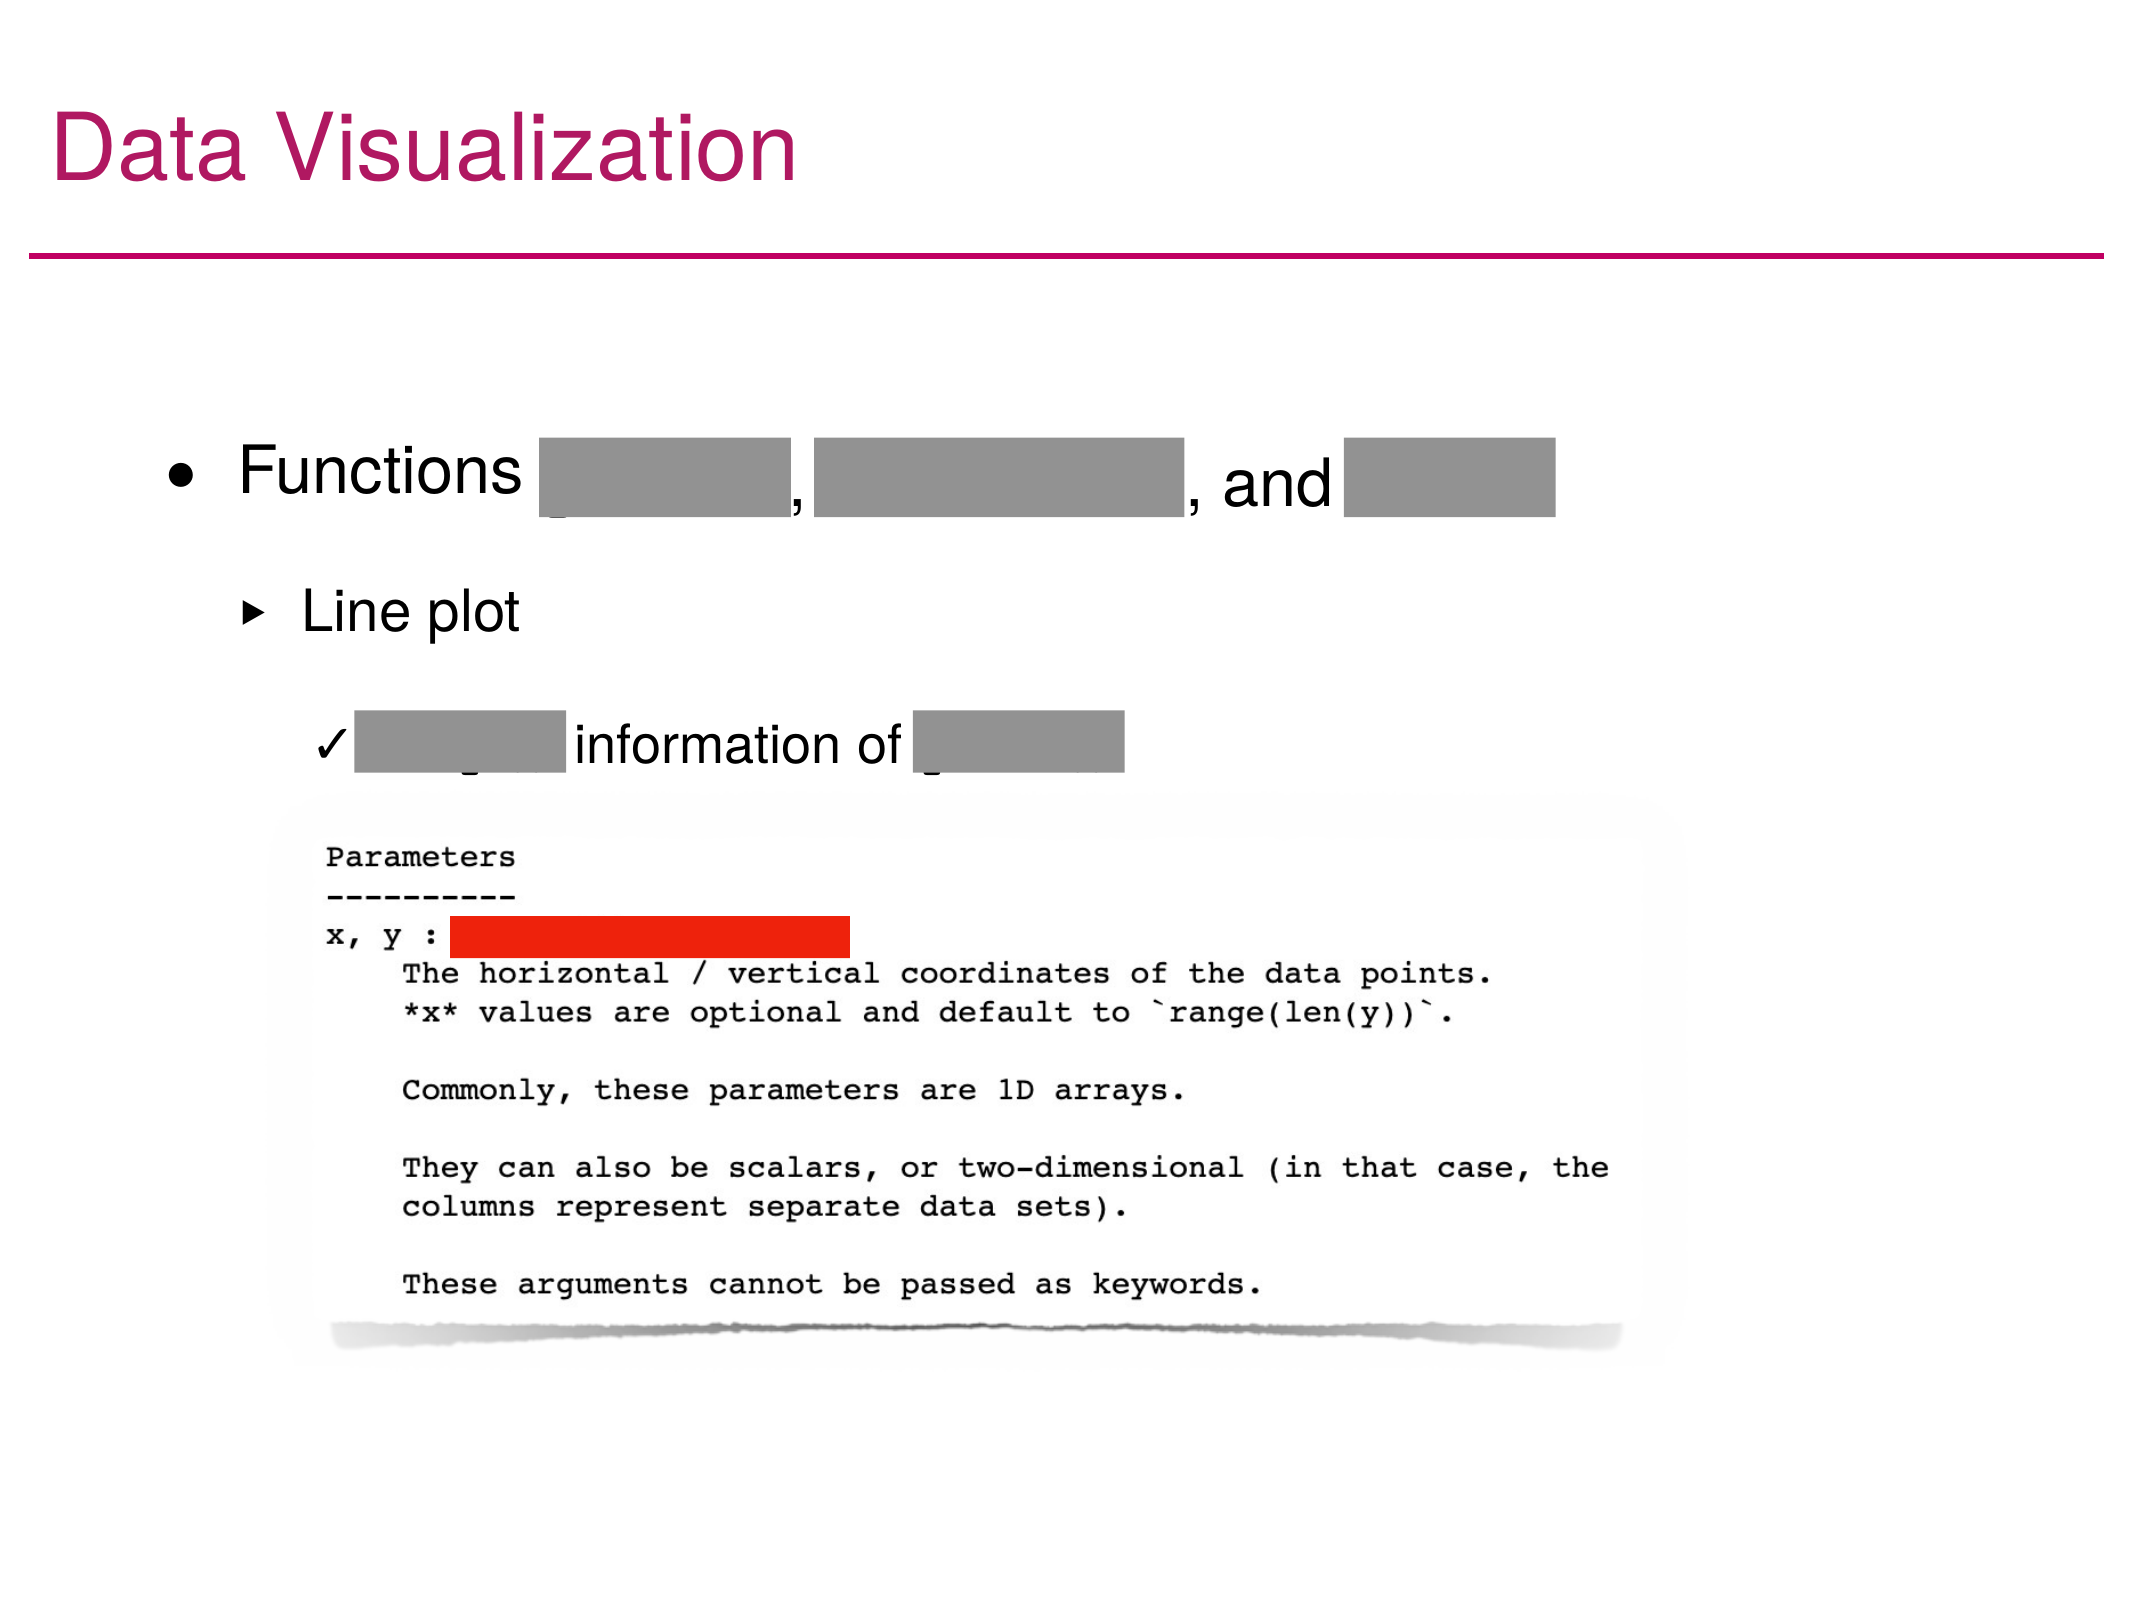

# Data Visualization

Functions
Line plot
plot()

scatter()

bar()

,
, and
✓
information of
help()

plot()